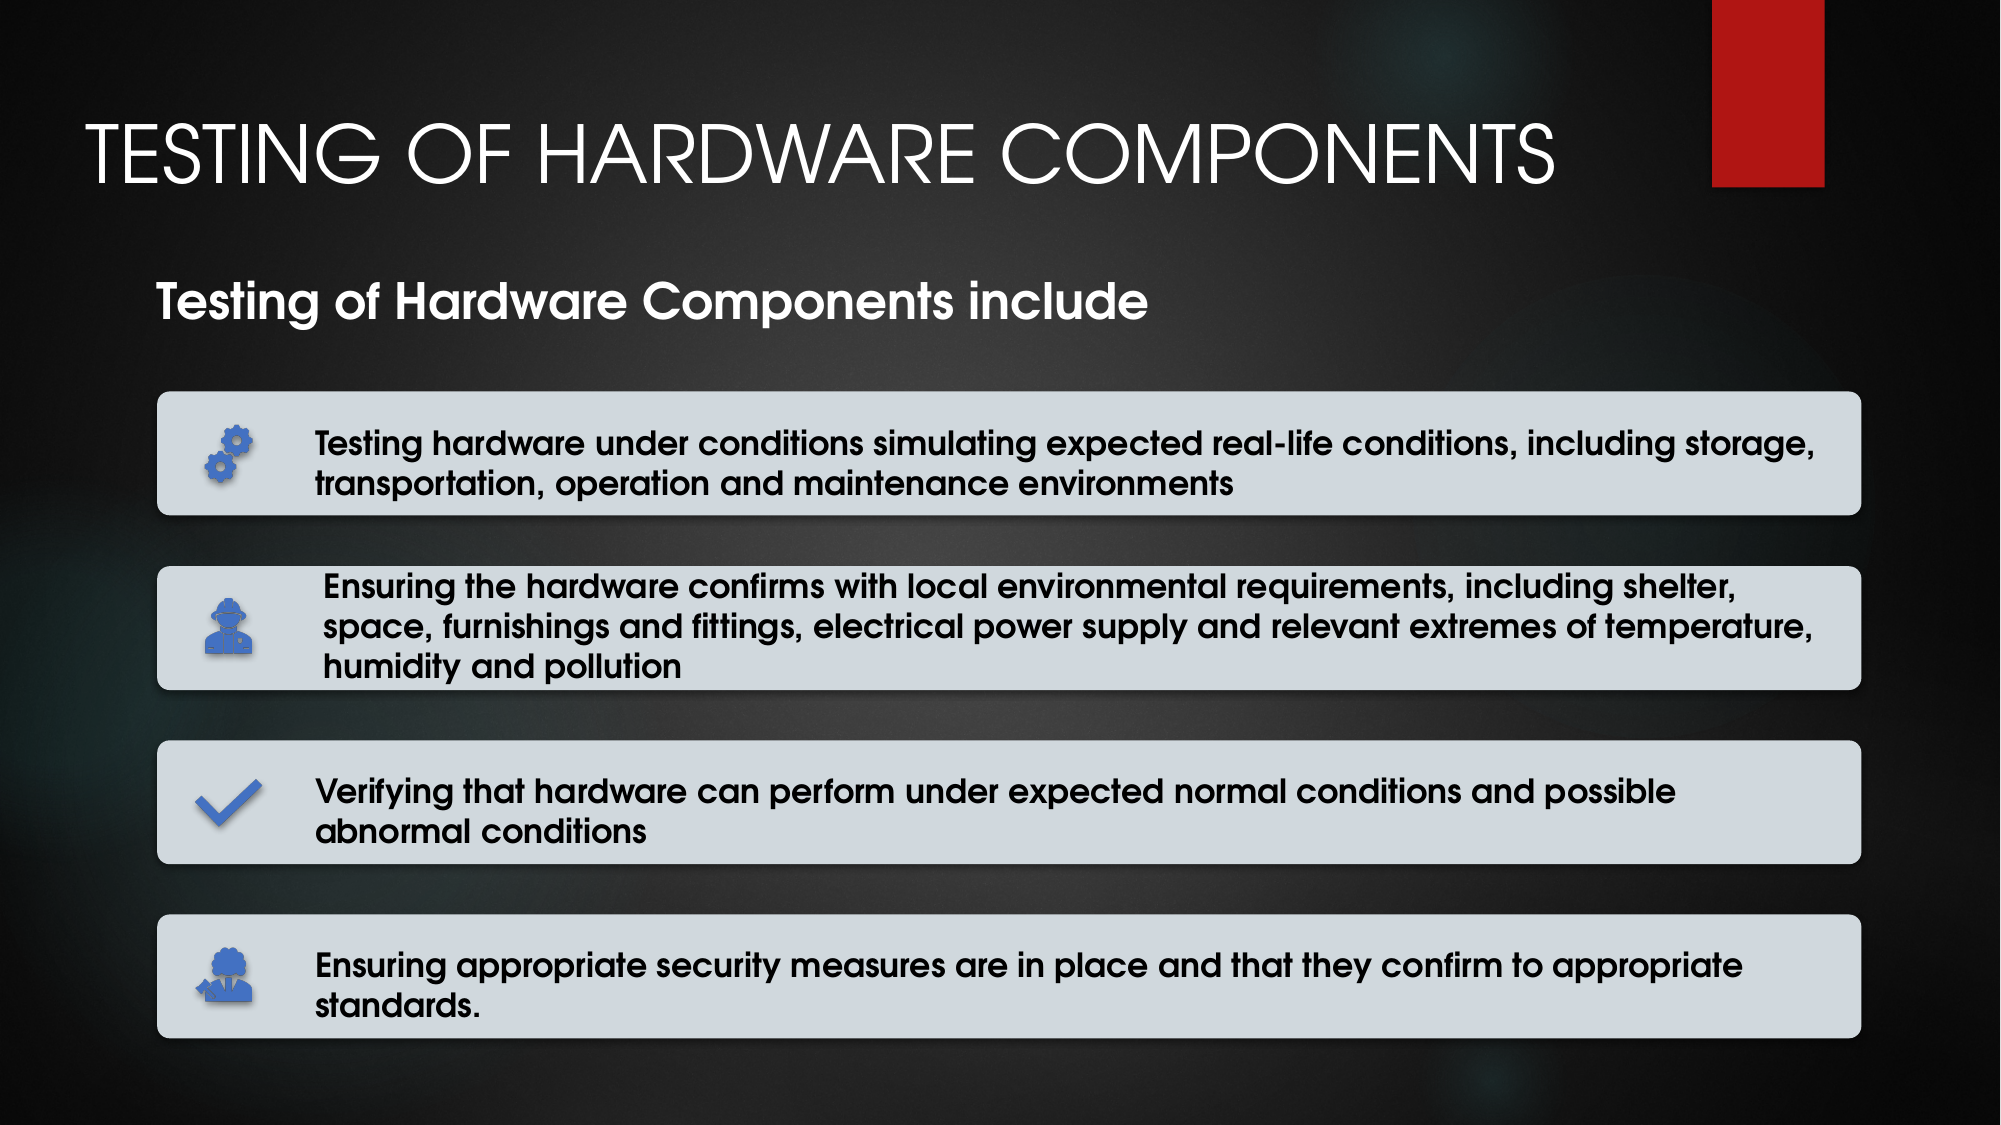

TESTING OF HARDWARE COMPONENTS
Testing of Hardware Components include
Testing hardware under conditions simulating expected real-life conditions, including storage, transportation, operation and maintenance environments
Ensuring the hardware confirms with local environmental requirements, including shelter, space, furnishings and fittings, electrical power supply and relevant extremes of temperature, humidity and pollution
Verifying that hardware can perform under expected normal conditions and possible abnormal conditions
Ensuring appropriate security measures are in place and that they confirm to appropriate standards.